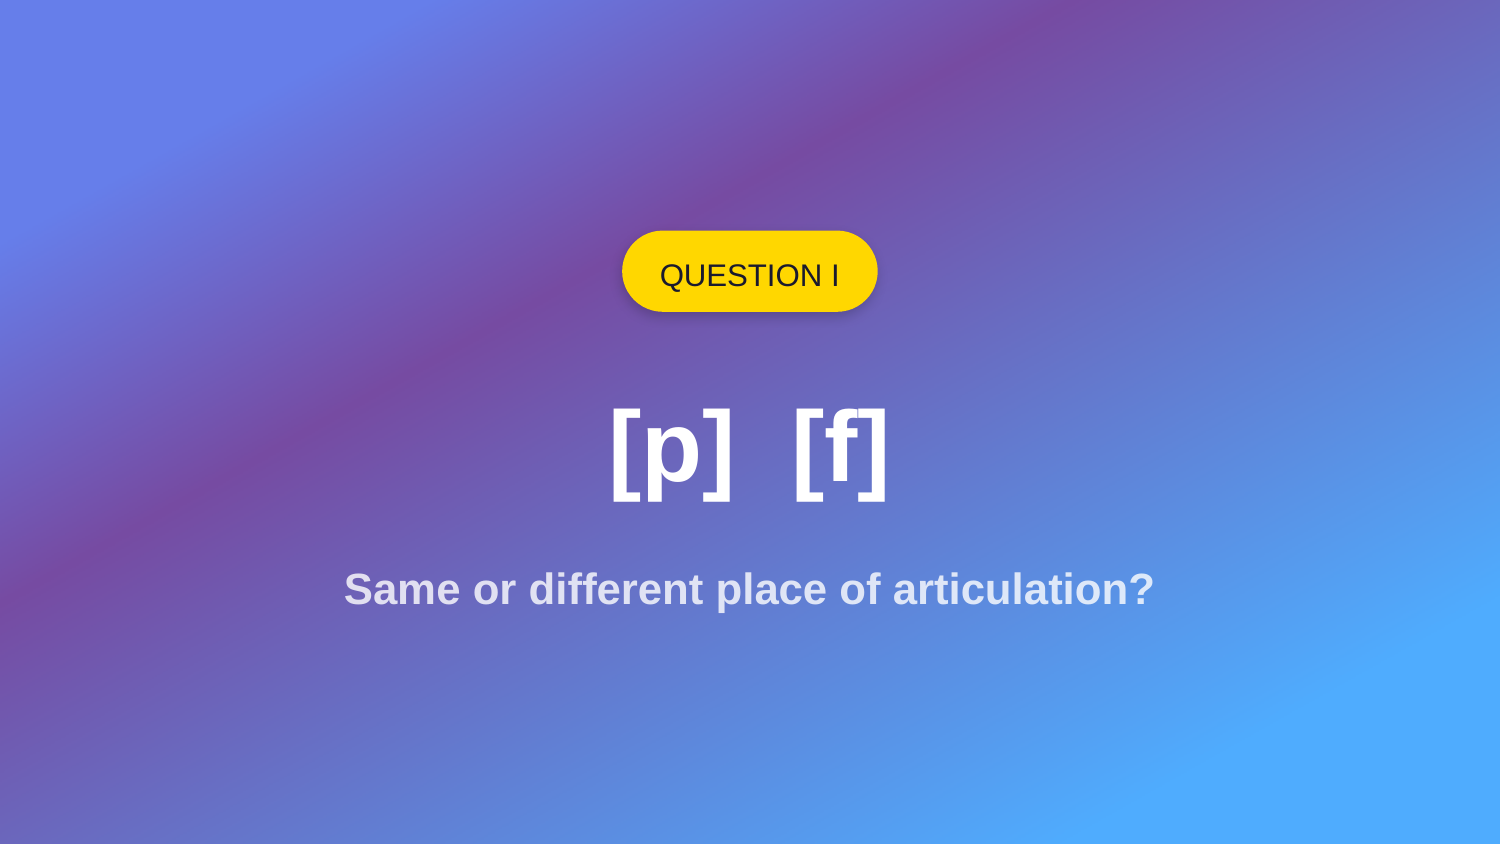

QUESTION I
[p]  [f]
Same or different place of articulation?